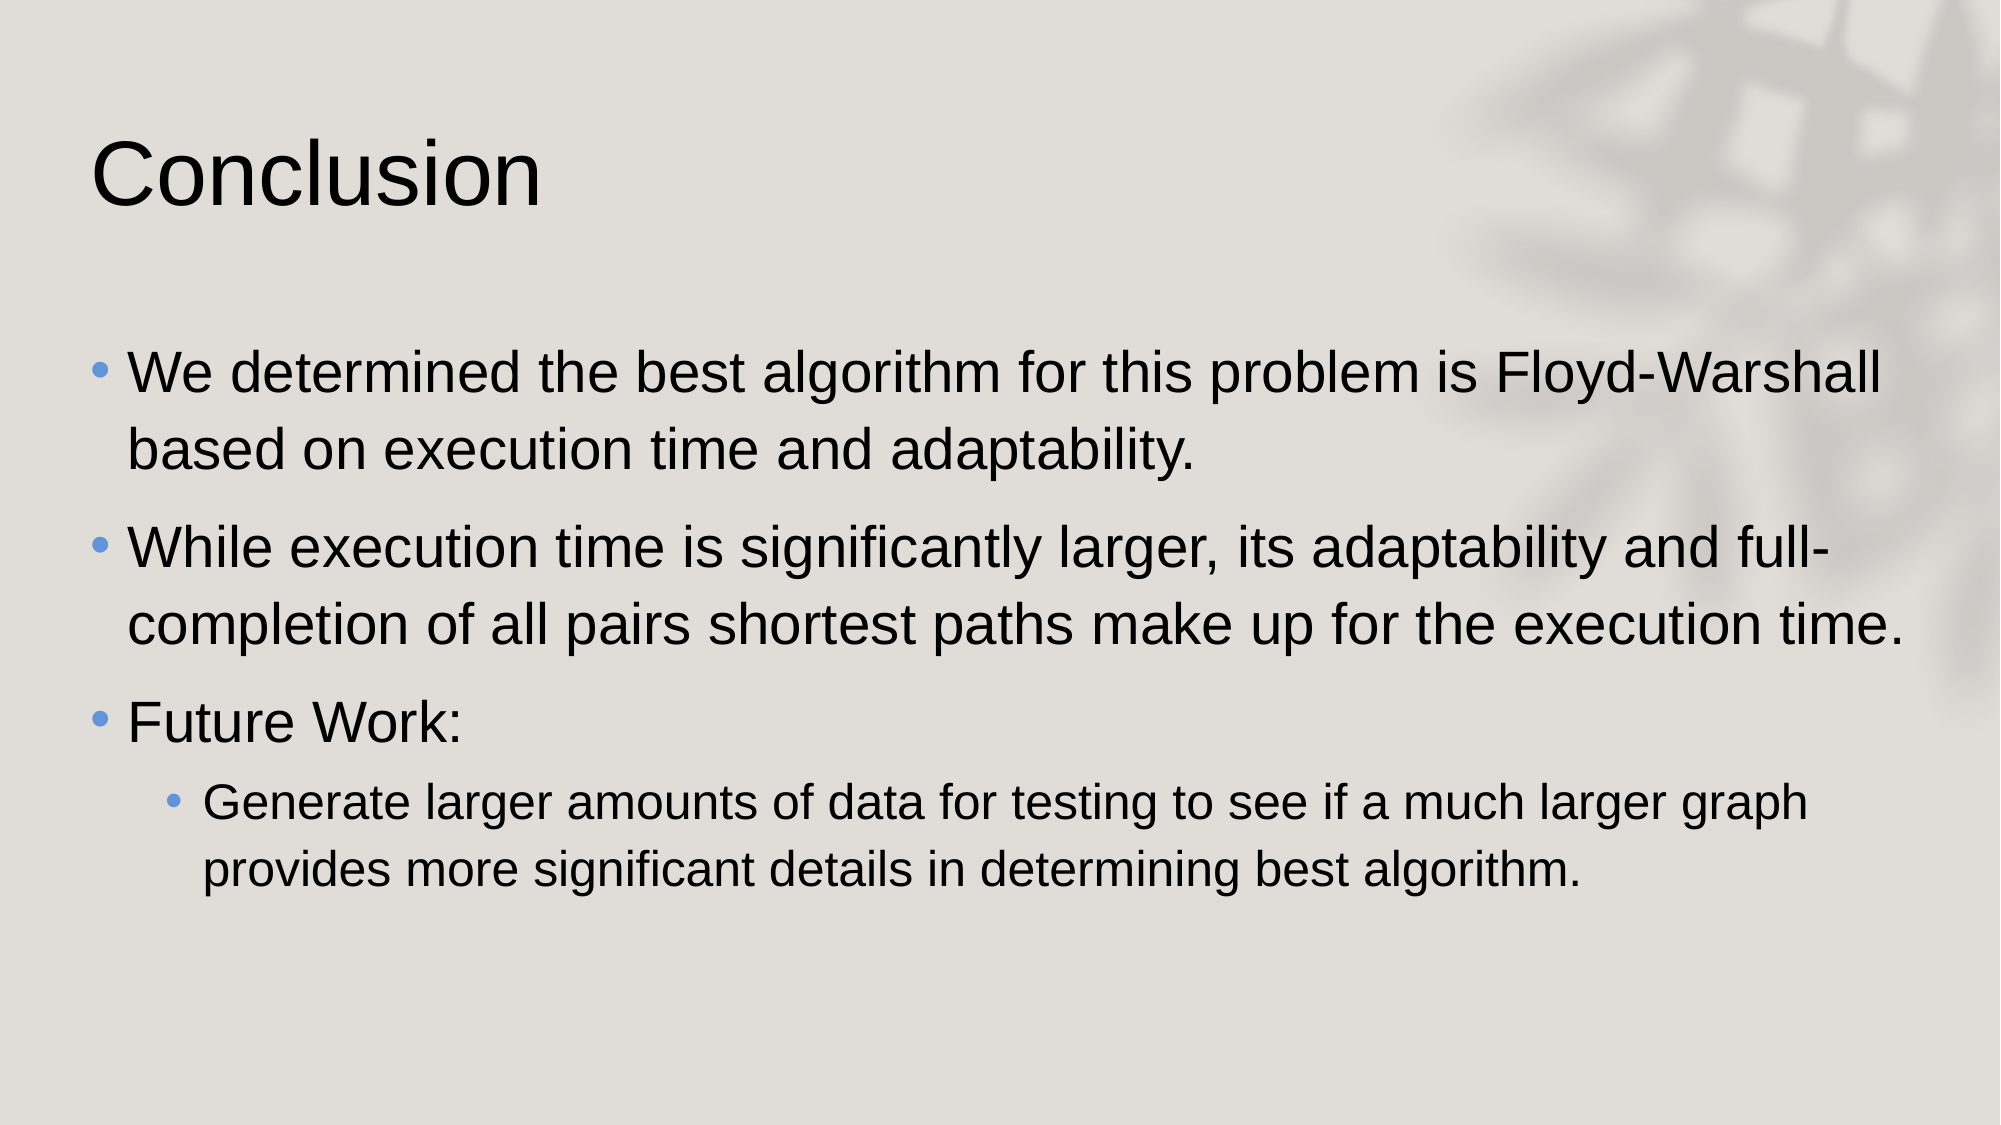

# Conclusion
We determined the best algorithm for this problem is Floyd-Warshall based on execution time and adaptability.
While execution time is significantly larger, its adaptability and full-completion of all pairs shortest paths make up for the execution time.
Future Work:
Generate larger amounts of data for testing to see if a much larger graph provides more significant details in determining best algorithm.